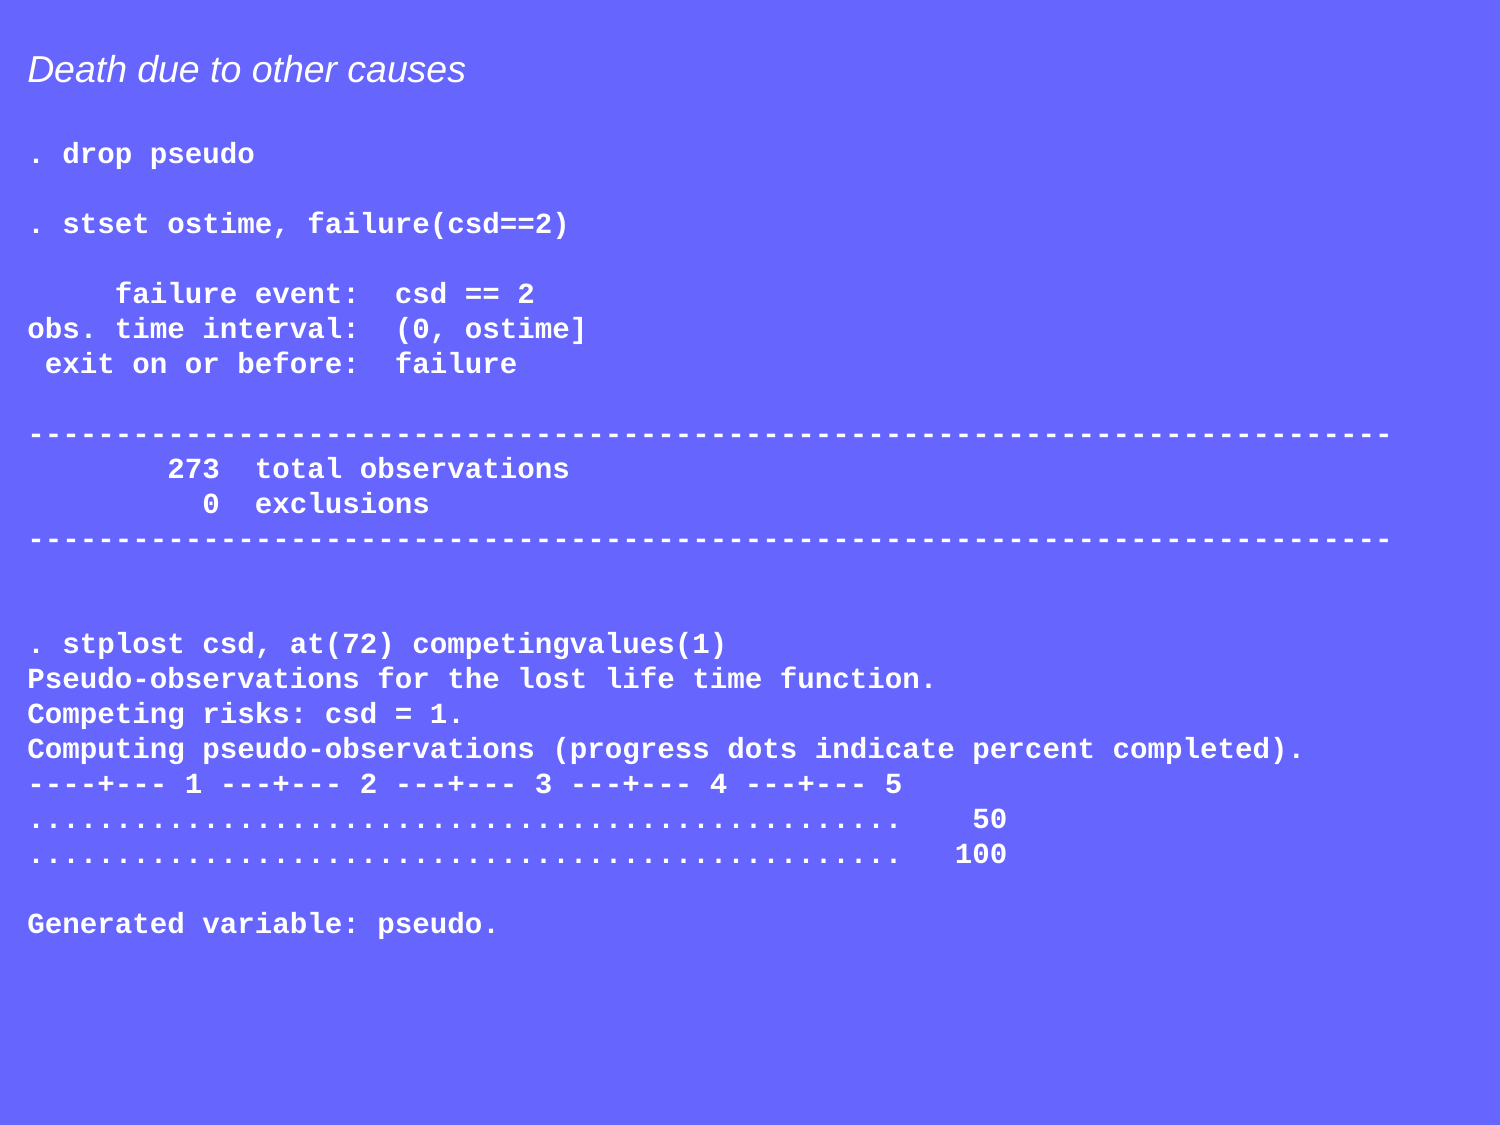

Death due to other causes

. drop pseudo

. stset ostime, failure(csd==2)

     failure event:  csd == 2
obs. time interval:  (0, ostime]
 exit on or before:  failure

------------------------------------------------------------------------------
        273  total observations
          0  exclusions
------------------------------------------------------------------------------

. stplost csd, at(72) competingvalues(1)
Pseudo-observations for the lost life time function.
Competing risks: csd = 1.
Computing pseudo-observations (progress dots indicate percent completed).
----+--- 1 ---+--- 2 ---+--- 3 ---+--- 4 ---+--- 5
..................................................    50
..................................................   100

Generated variable: pseudo.